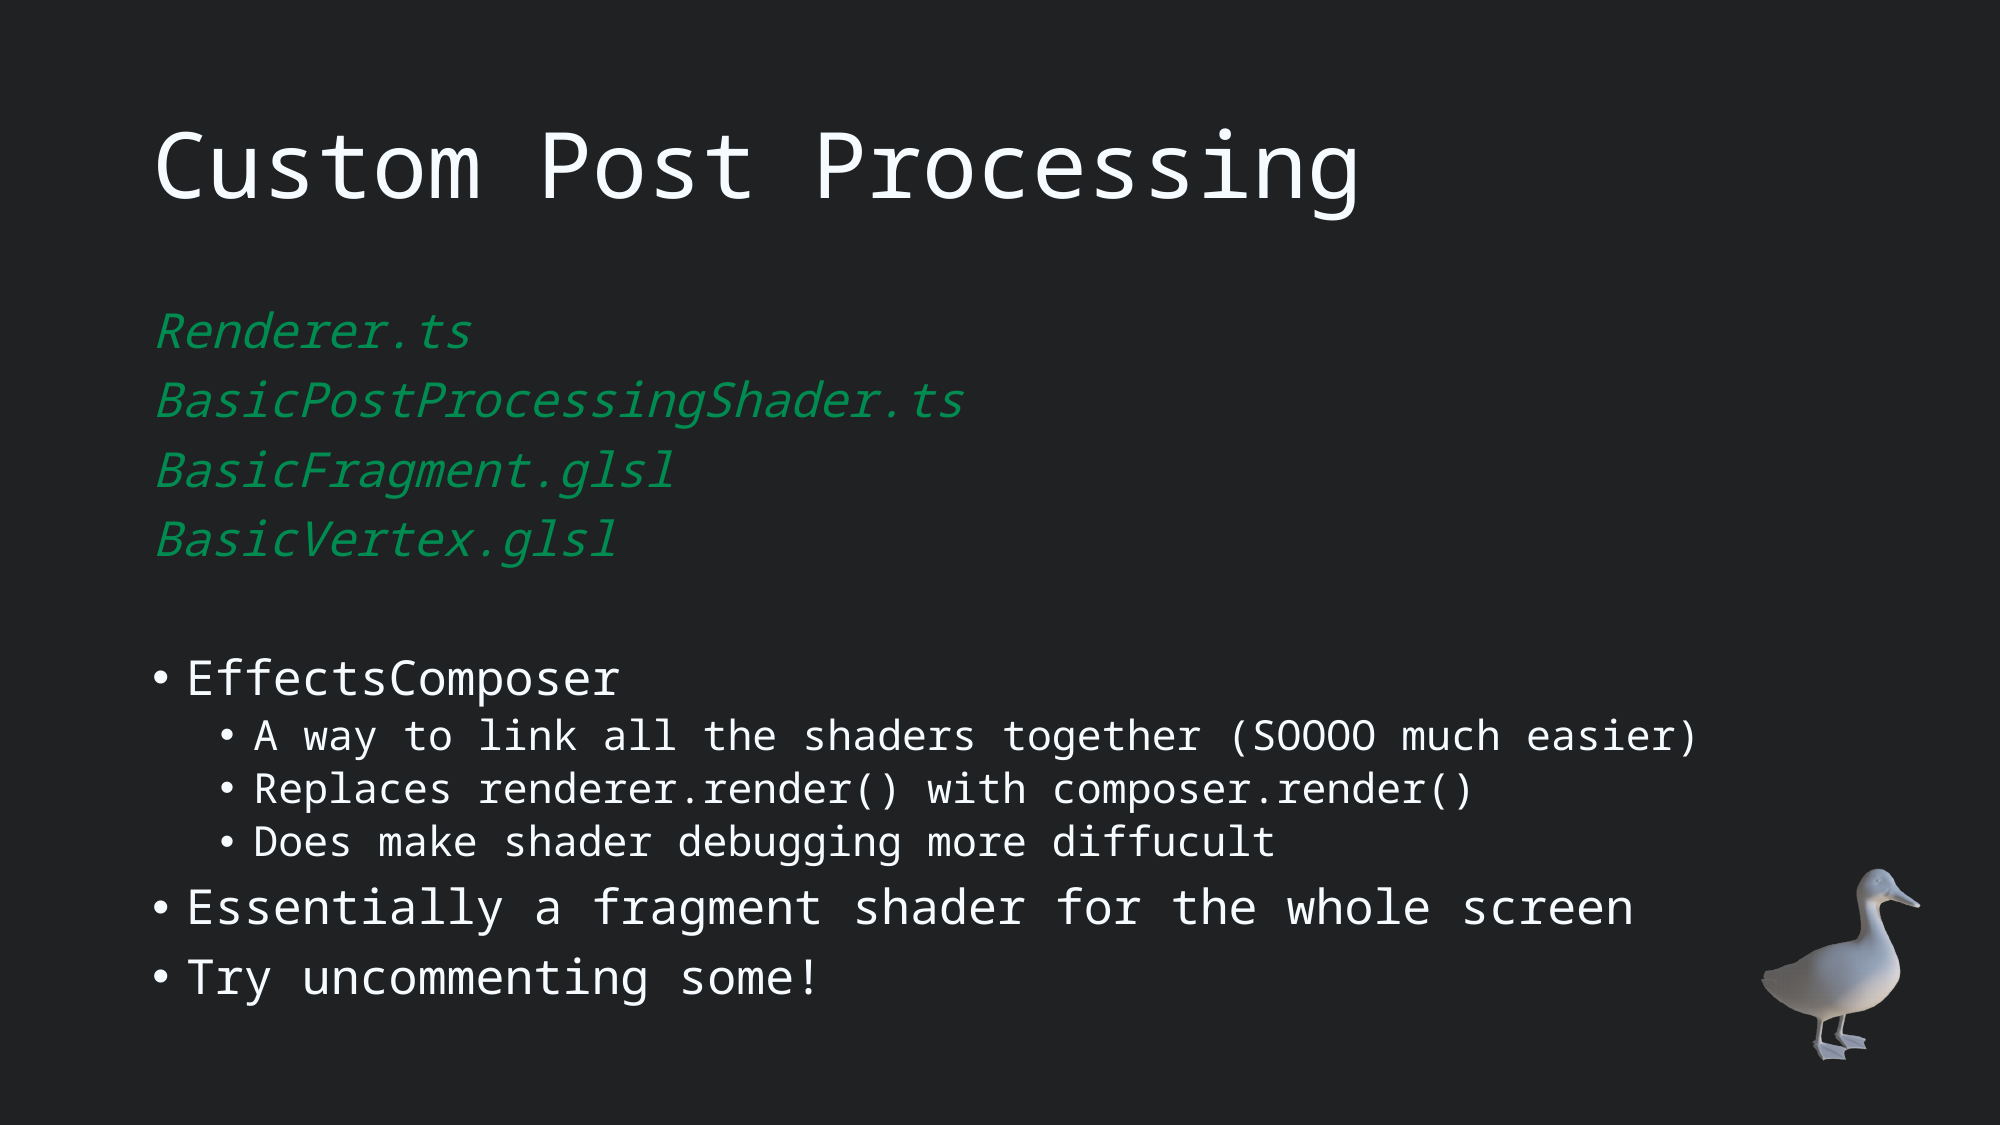

# Custom Post Processing
Renderer.ts
BasicPostProcessingShader.ts
BasicFragment.glsl
BasicVertex.glsl

EffectsComposer
A way to link all the shaders together (SOOOO much easier)
Replaces renderer.render() with composer.render()
Does make shader debugging more diffucult
Essentially a fragment shader for the whole screen
Try uncommenting some!